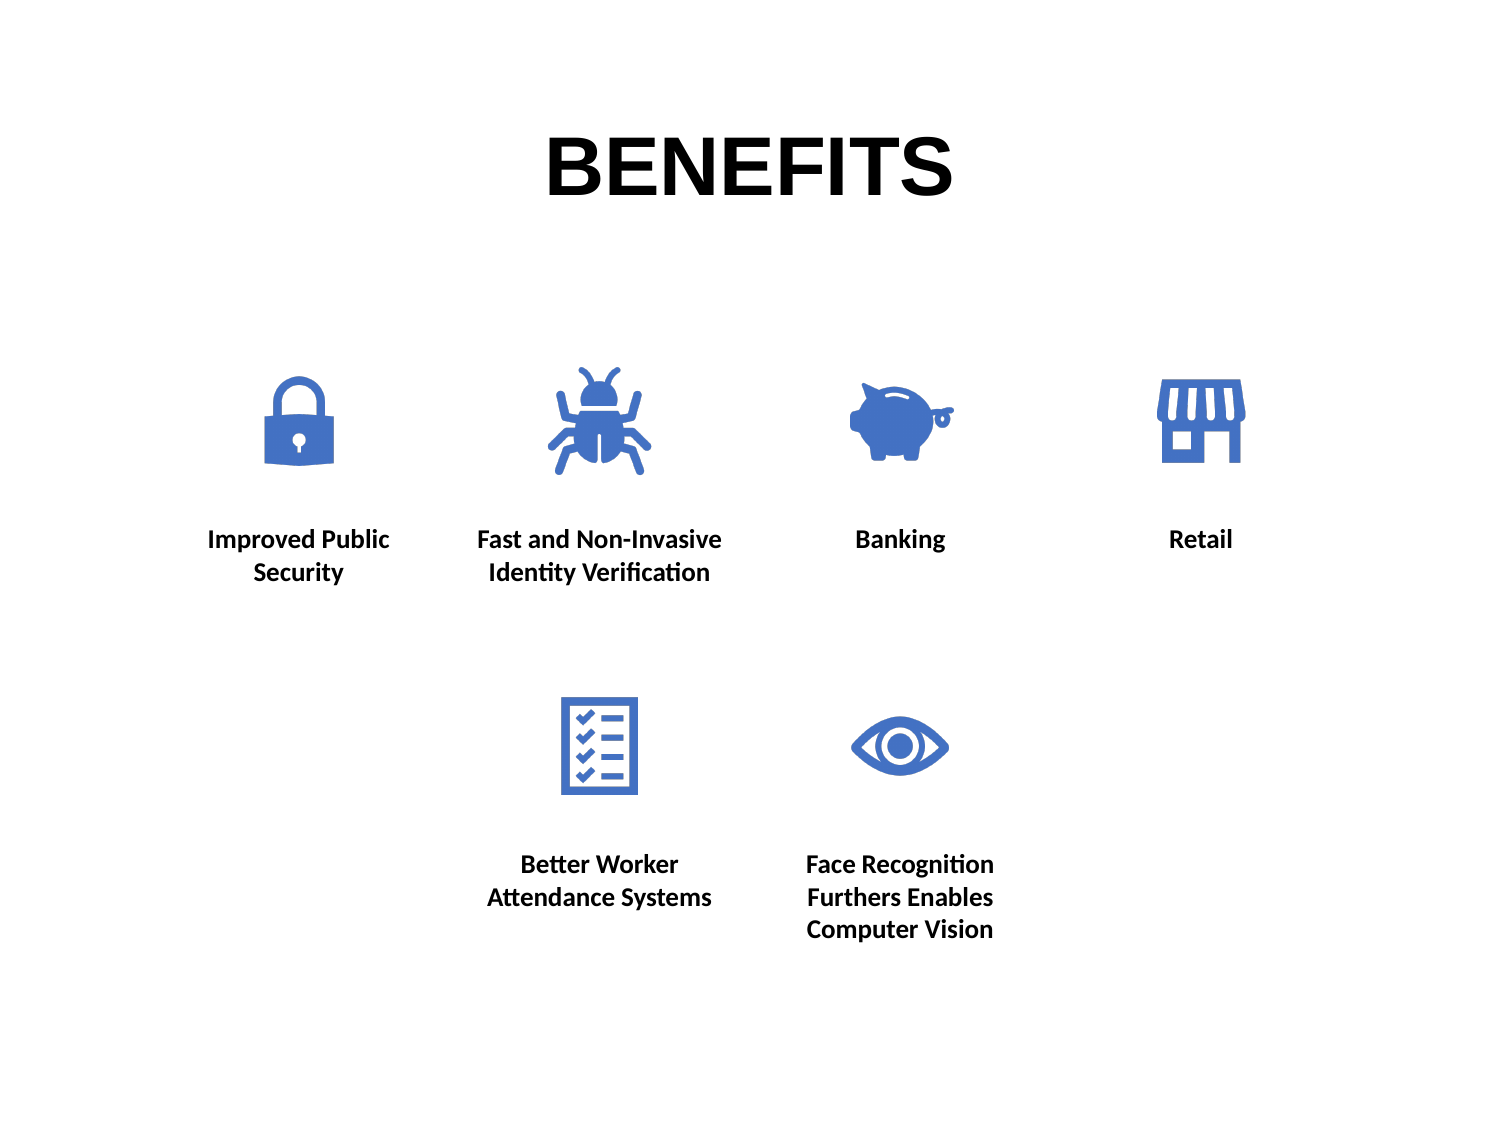

# BENEFITS
Improved Public Security
Fast and Non-Invasive Identity Verification
Banking
Retail
Better Worker Attendance Systems
Face Recognition Furthers Enables Computer Vision